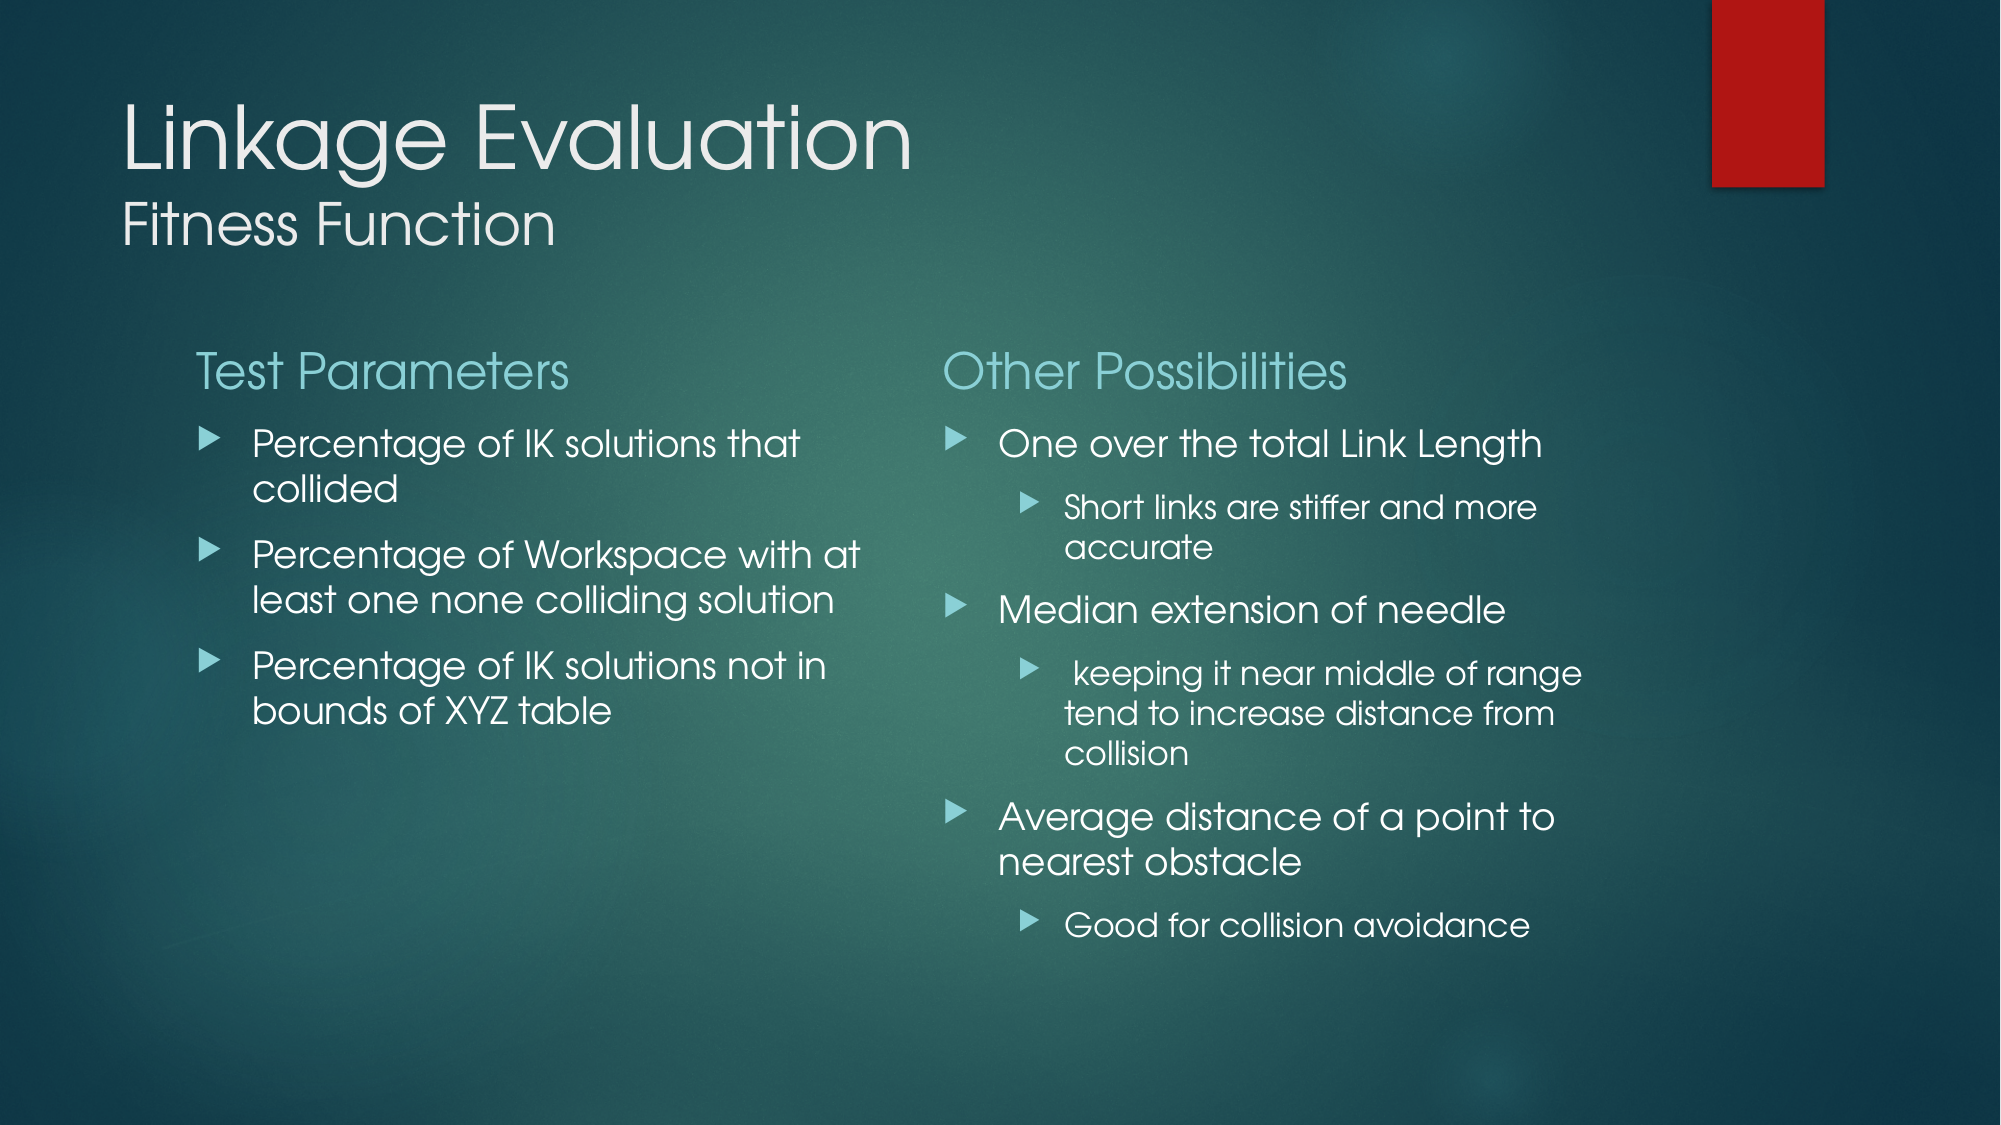

# Linkage Evaluation Fitness Function
Test Parameters
Other Possibilities
Percentage of IK solutions that collided
Percentage of Workspace with at least one none colliding solution
Percentage of IK solutions not in bounds of XYZ table
One over the total Link Length
Short links are stiffer and more accurate
Median extension of needle
 keeping it near middle of range tend to increase distance from collision
Average distance of a point to nearest obstacle
Good for collision avoidance